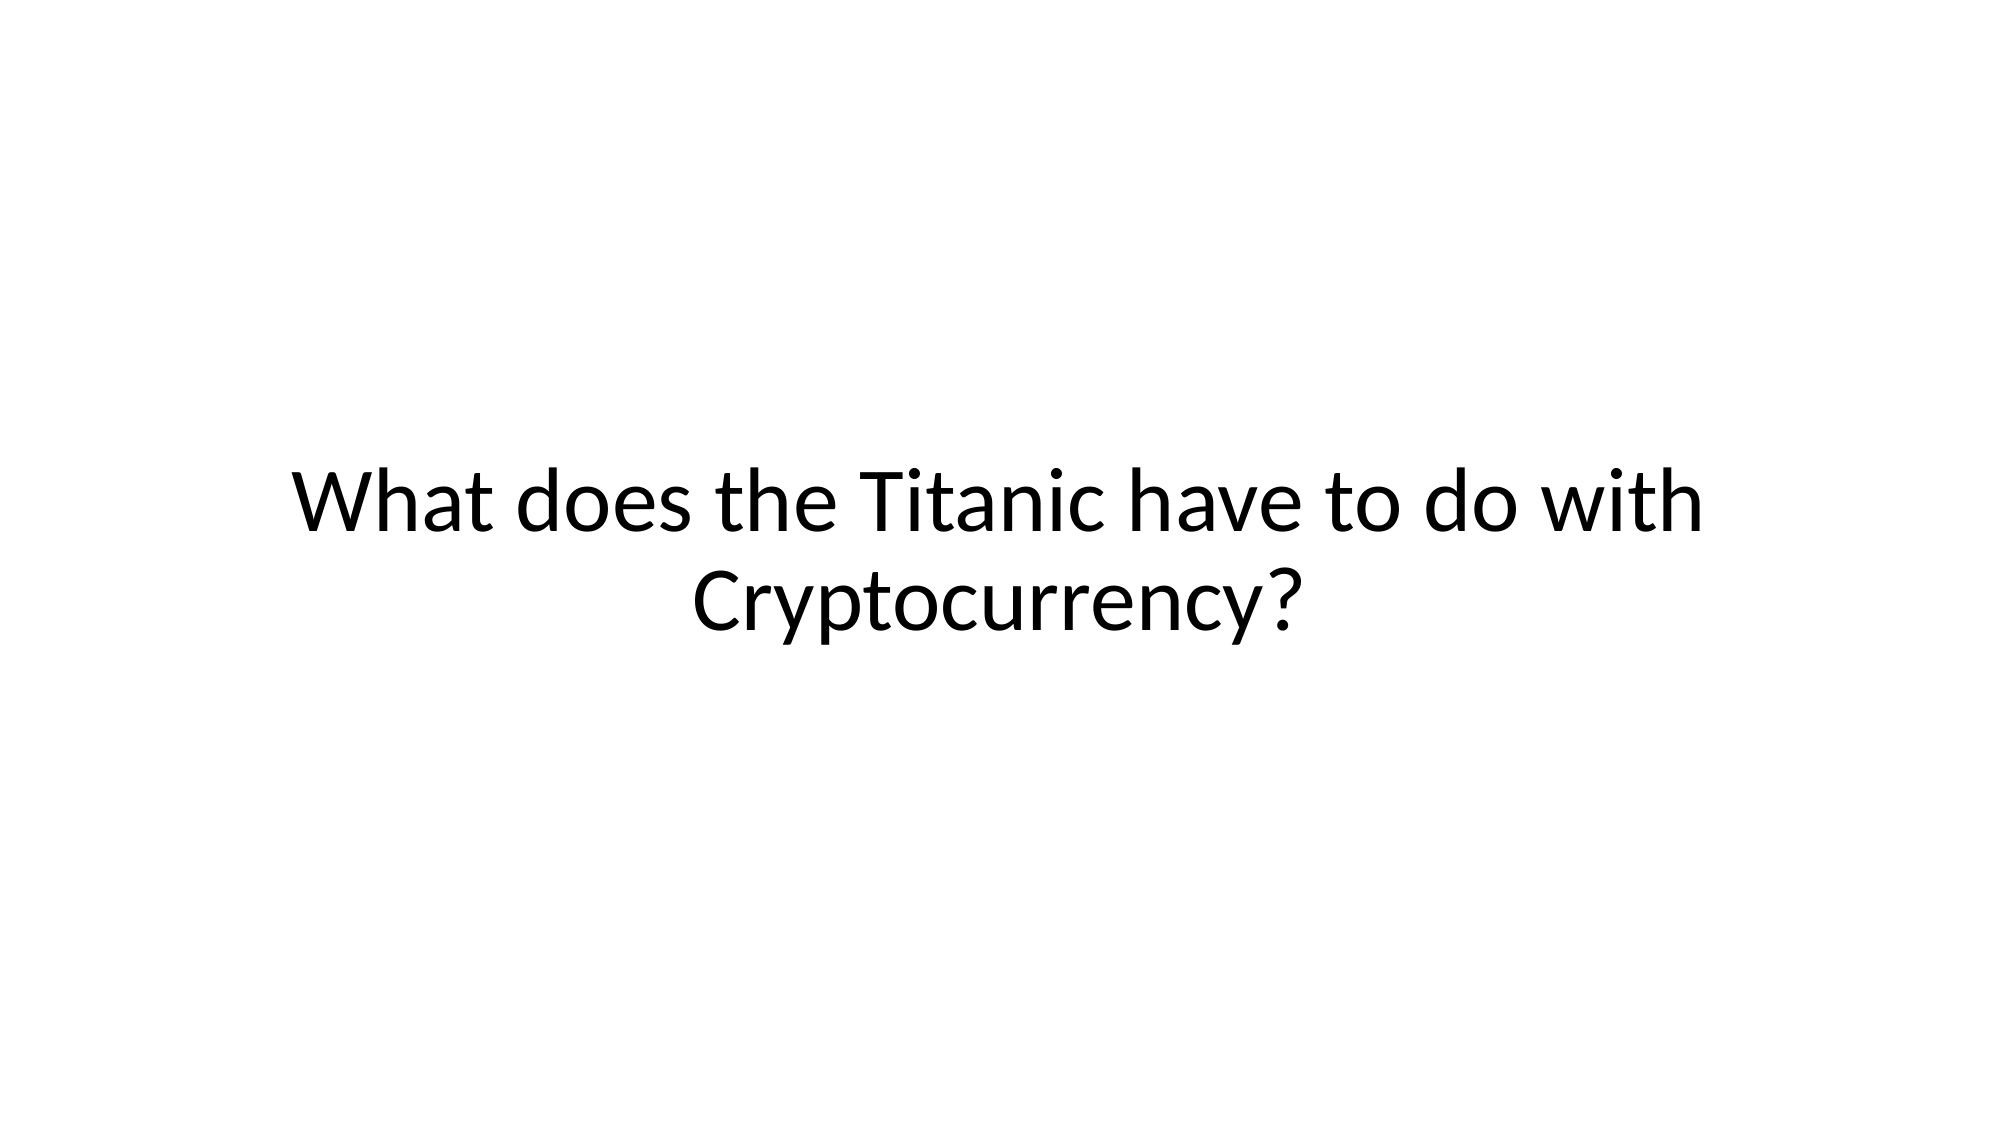

# What does the Titanic have to do with Cryptocurrency?